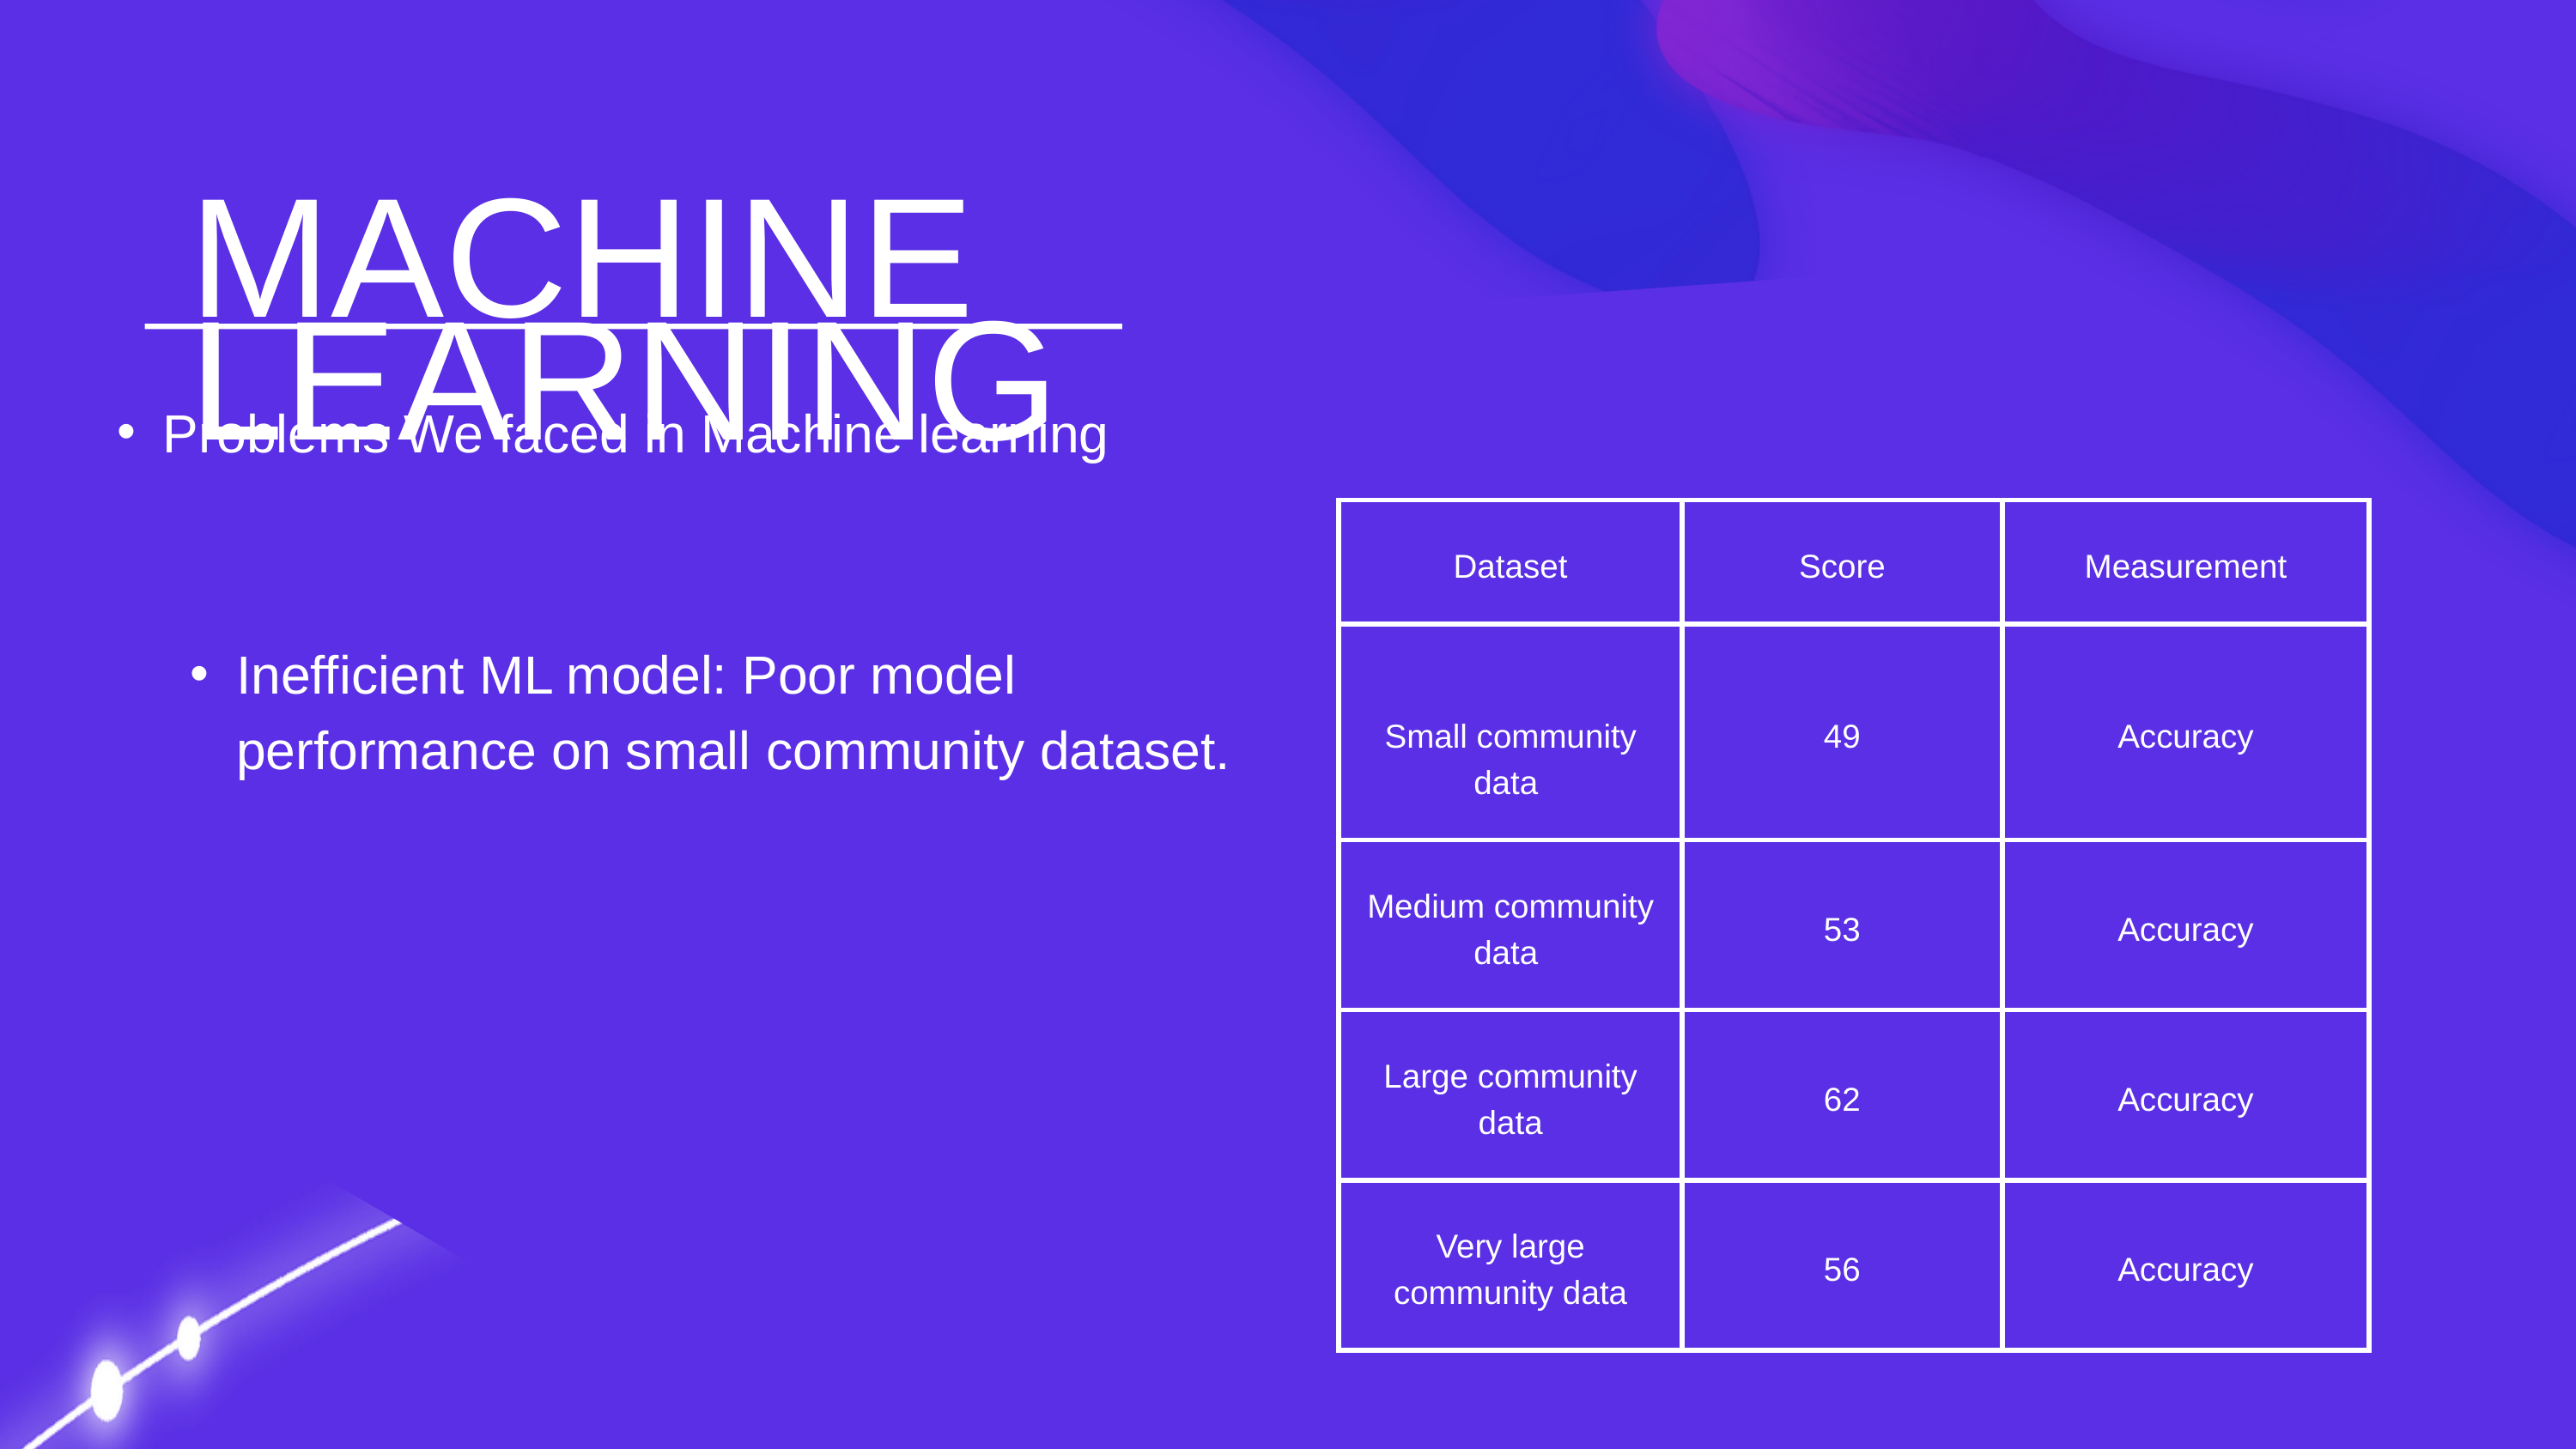

MACHINE LEARNING

Problems We faced in Machine learning
| Dataset | Score | Measurement |
| --- | --- | --- |
| Small community data | 49 | Accuracy |
| Medium community data | 53 | Accuracy |
| Large community data | 62 | Accuracy |
| Very large community data | 56 | Accuracy |
Inefficient ML model: Poor model performance on small community dataset.